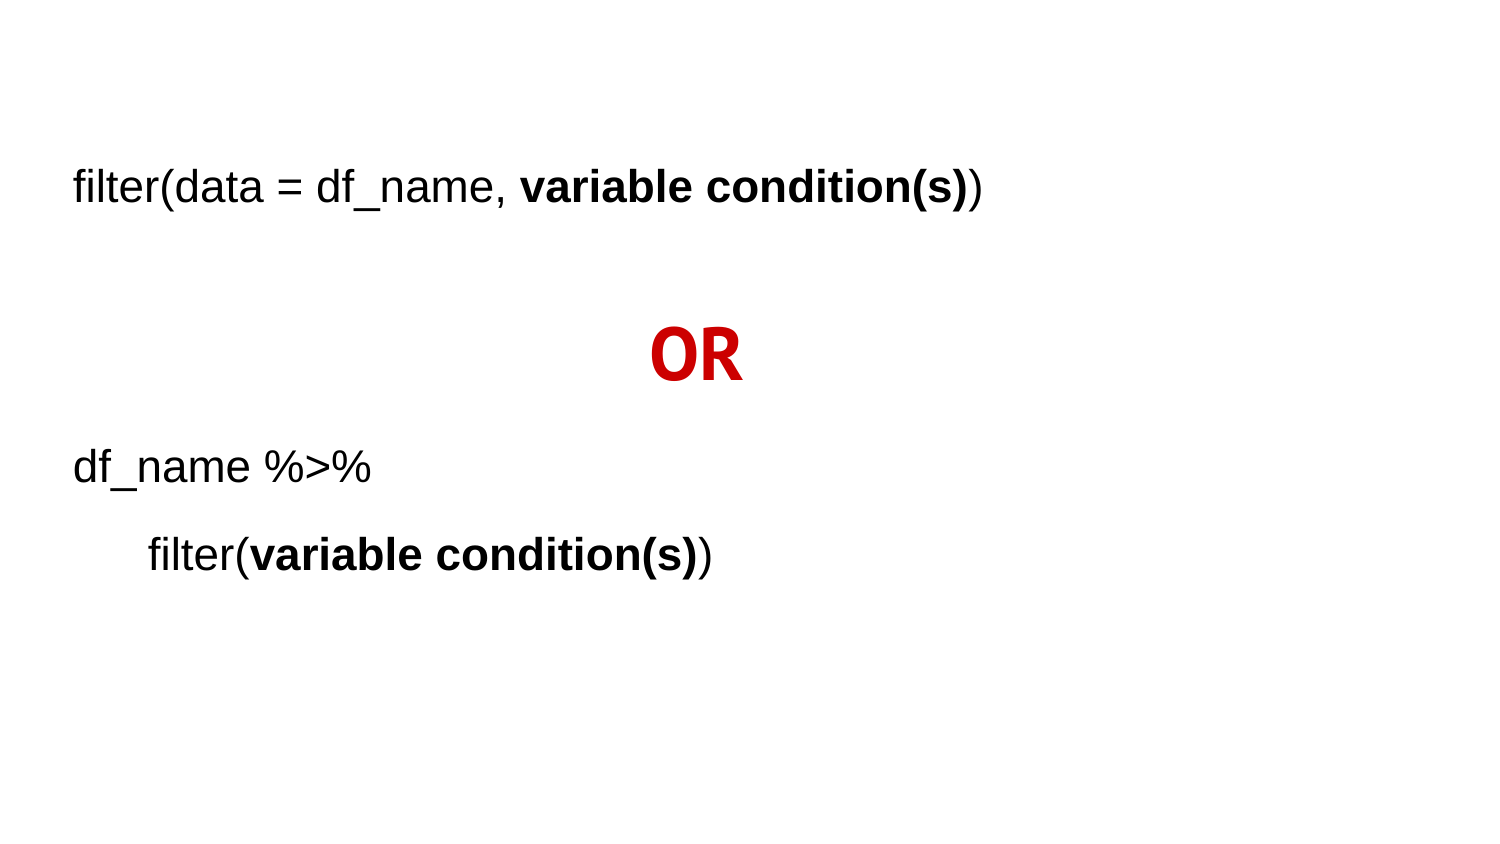

filter(data = df_name, variable condition(s))

OR
df_name %>%
filter(variable condition(s))